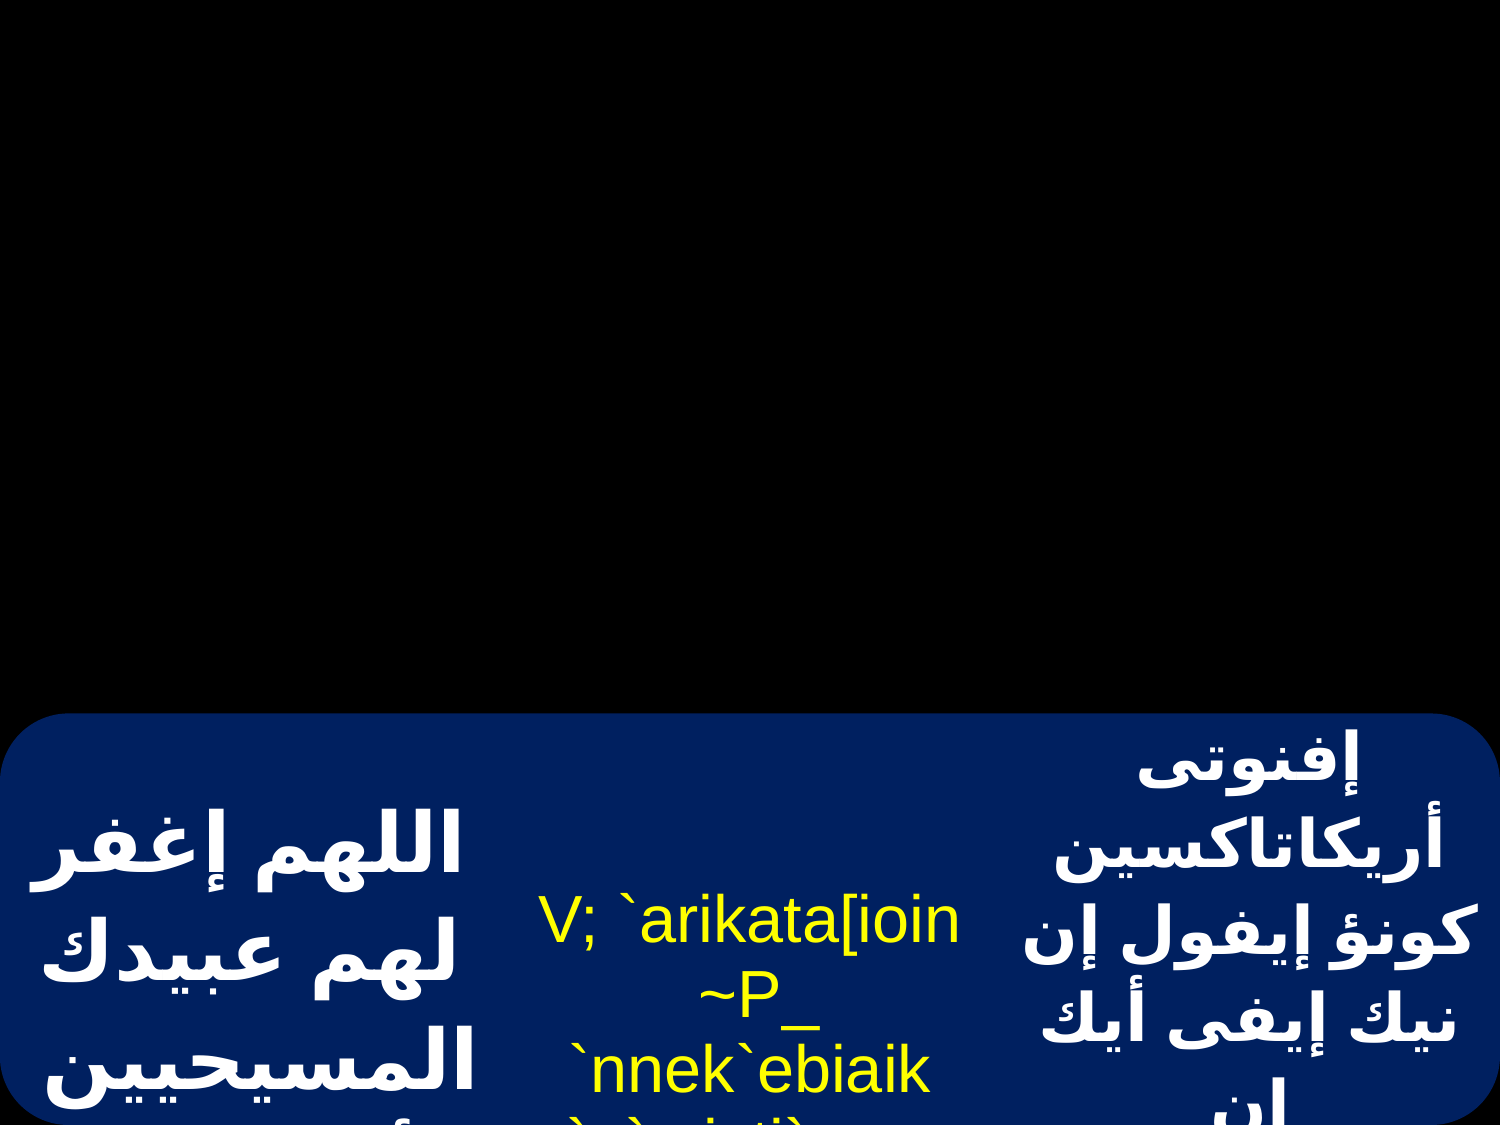

| اللهم إغفر لهم عبيدك المسيحيين  الأرثوذكسيين | V; `arikata[ioin ~P\_ `nnek`ebiaik `n`xricti`anoc `norqodo[oc | إفنوتى أريكاتاكسين كونؤ إيفول إن نيك إيفى أيك إن أخرستيانوس إن أورثوذكسوس |
| --- | --- | --- |